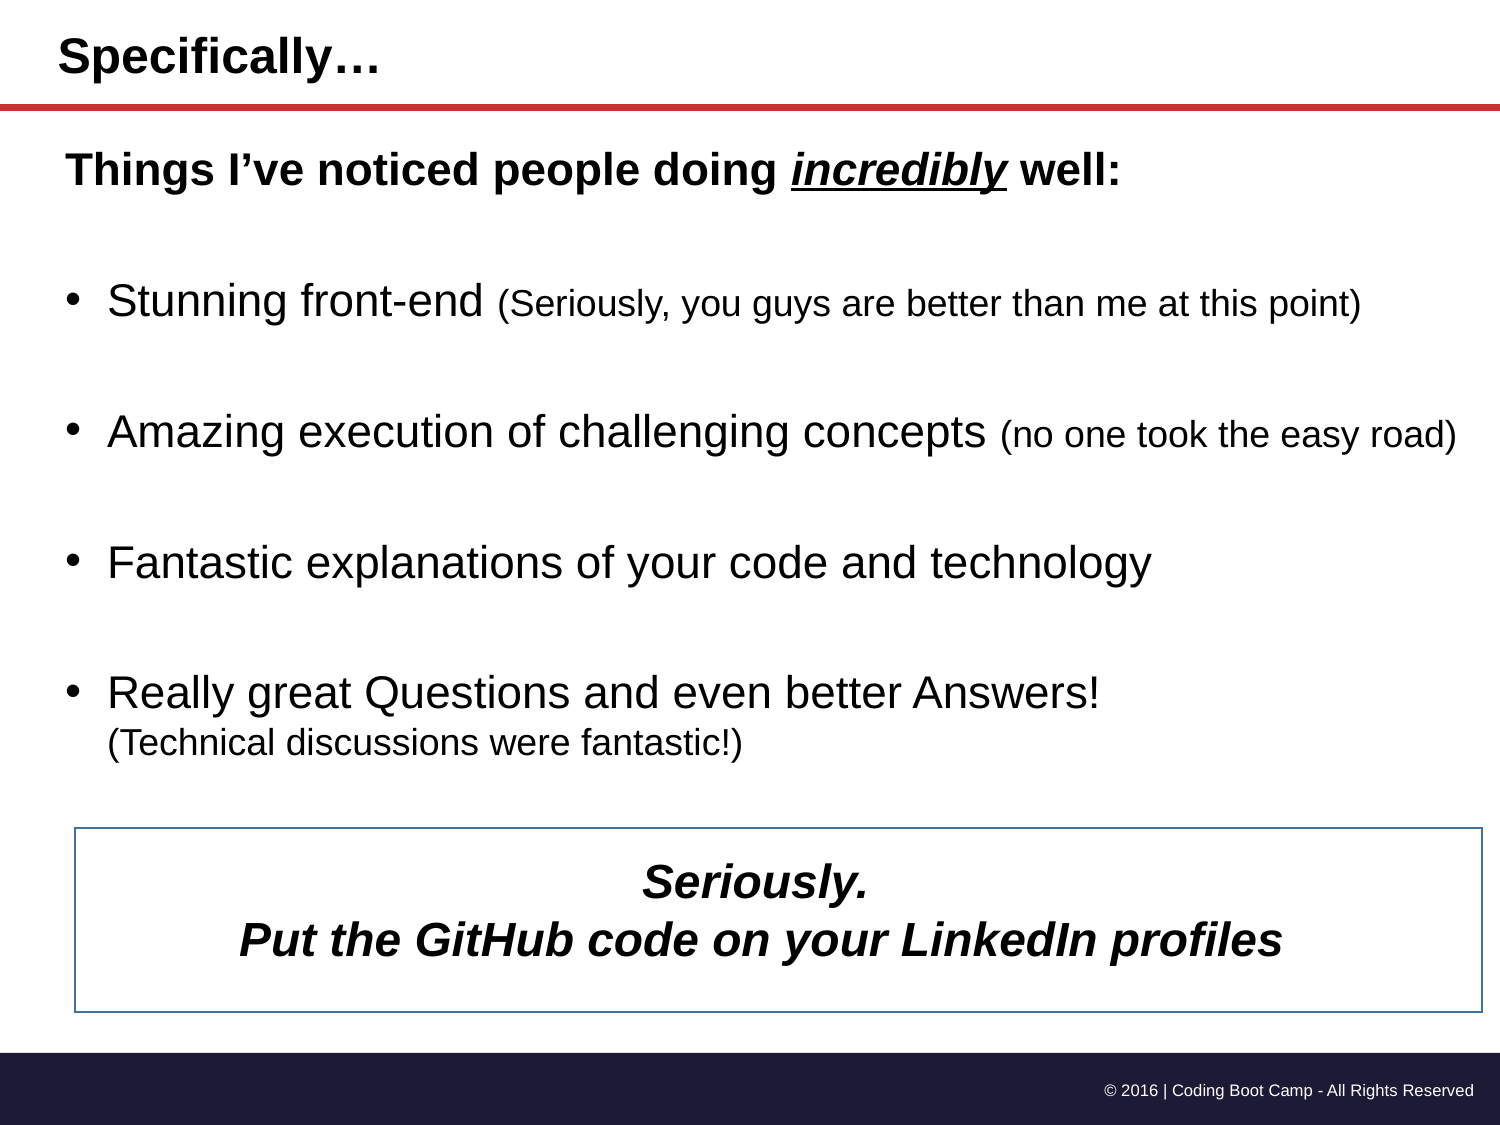

Specifically…
Things I’ve noticed people doing incredibly well:

Stunning front-end (Seriously, you guys are better than me at this point)

Amazing execution of challenging concepts (no one took the easy road)

Fantastic explanations of your code and technology

Really great Questions and even better Answers!
(Technical discussions were fantastic!)

Seriously.
Put the GitHub code on your LinkedIn profiles